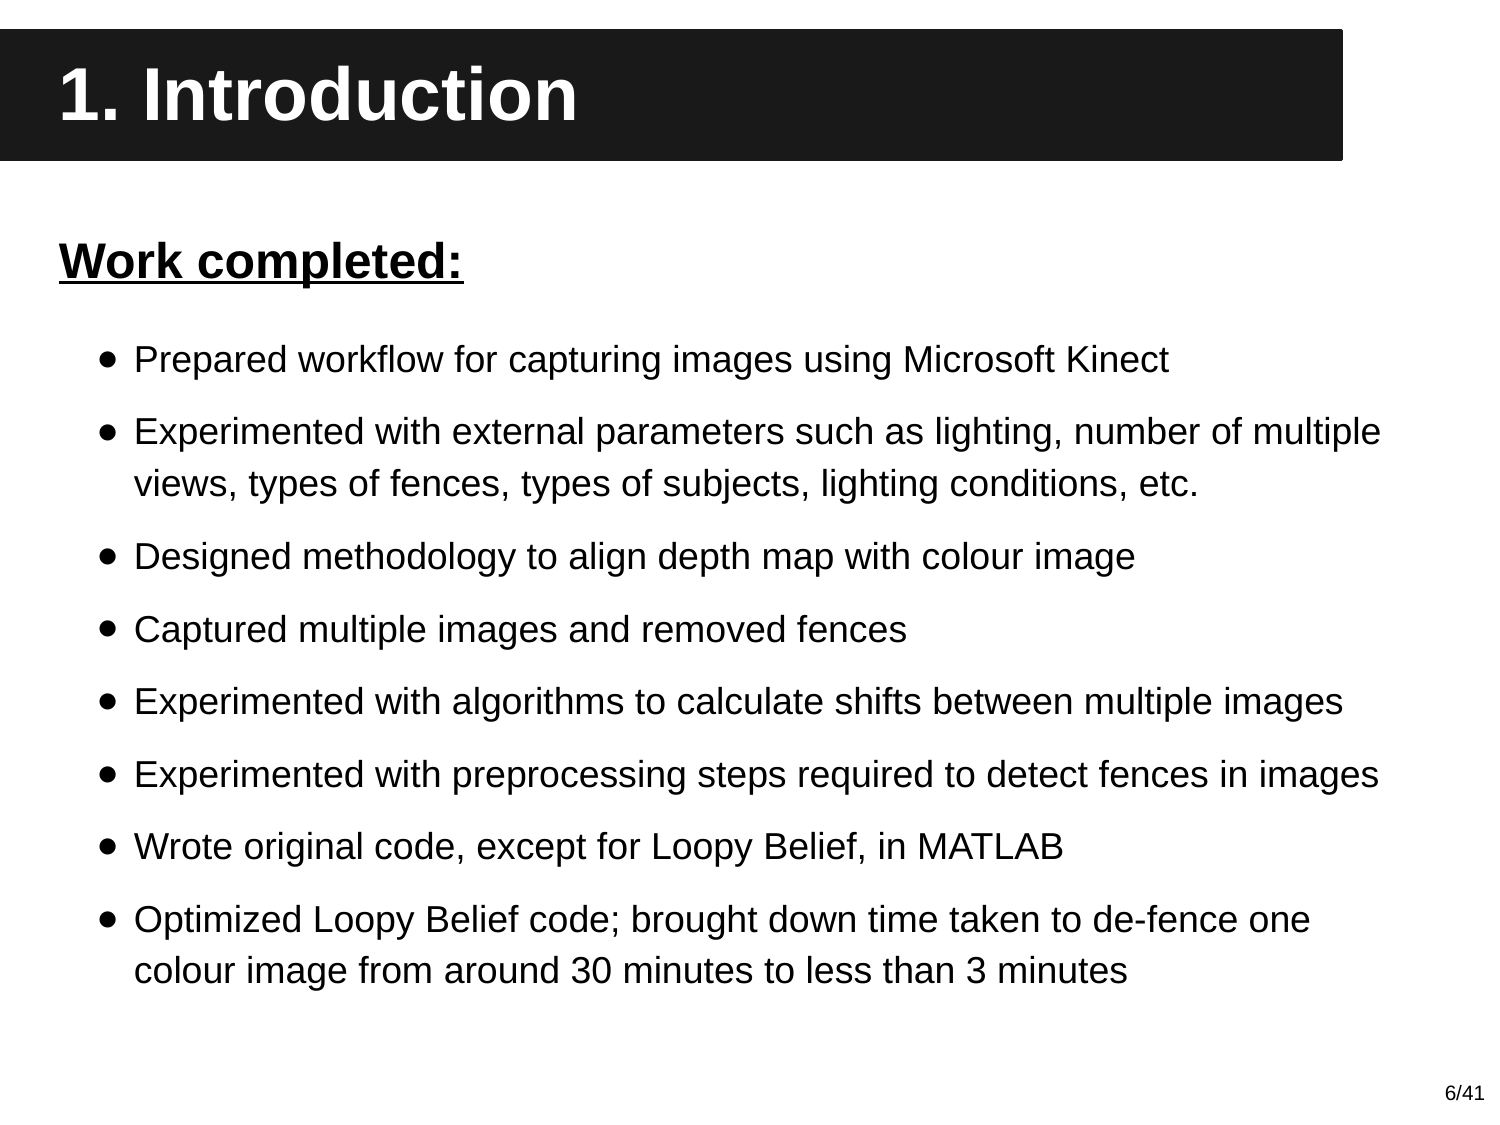

1. Introduction

Work completed:

Prepared workflow for capturing images using Microsoft Kinect
Experimented with external parameters such as lighting, number of multiple views, types of fences, types of subjects, lighting conditions, etc.
Designed methodology to align depth map with colour image
Captured multiple images and removed fences
Experimented with algorithms to calculate shifts between multiple images
Experimented with preprocessing steps required to detect fences in images
Wrote original code, except for Loopy Belief, in MATLAB
Optimized Loopy Belief code; brought down time taken to de-fence one colour image from around 30 minutes to less than 3 minutes
6/41